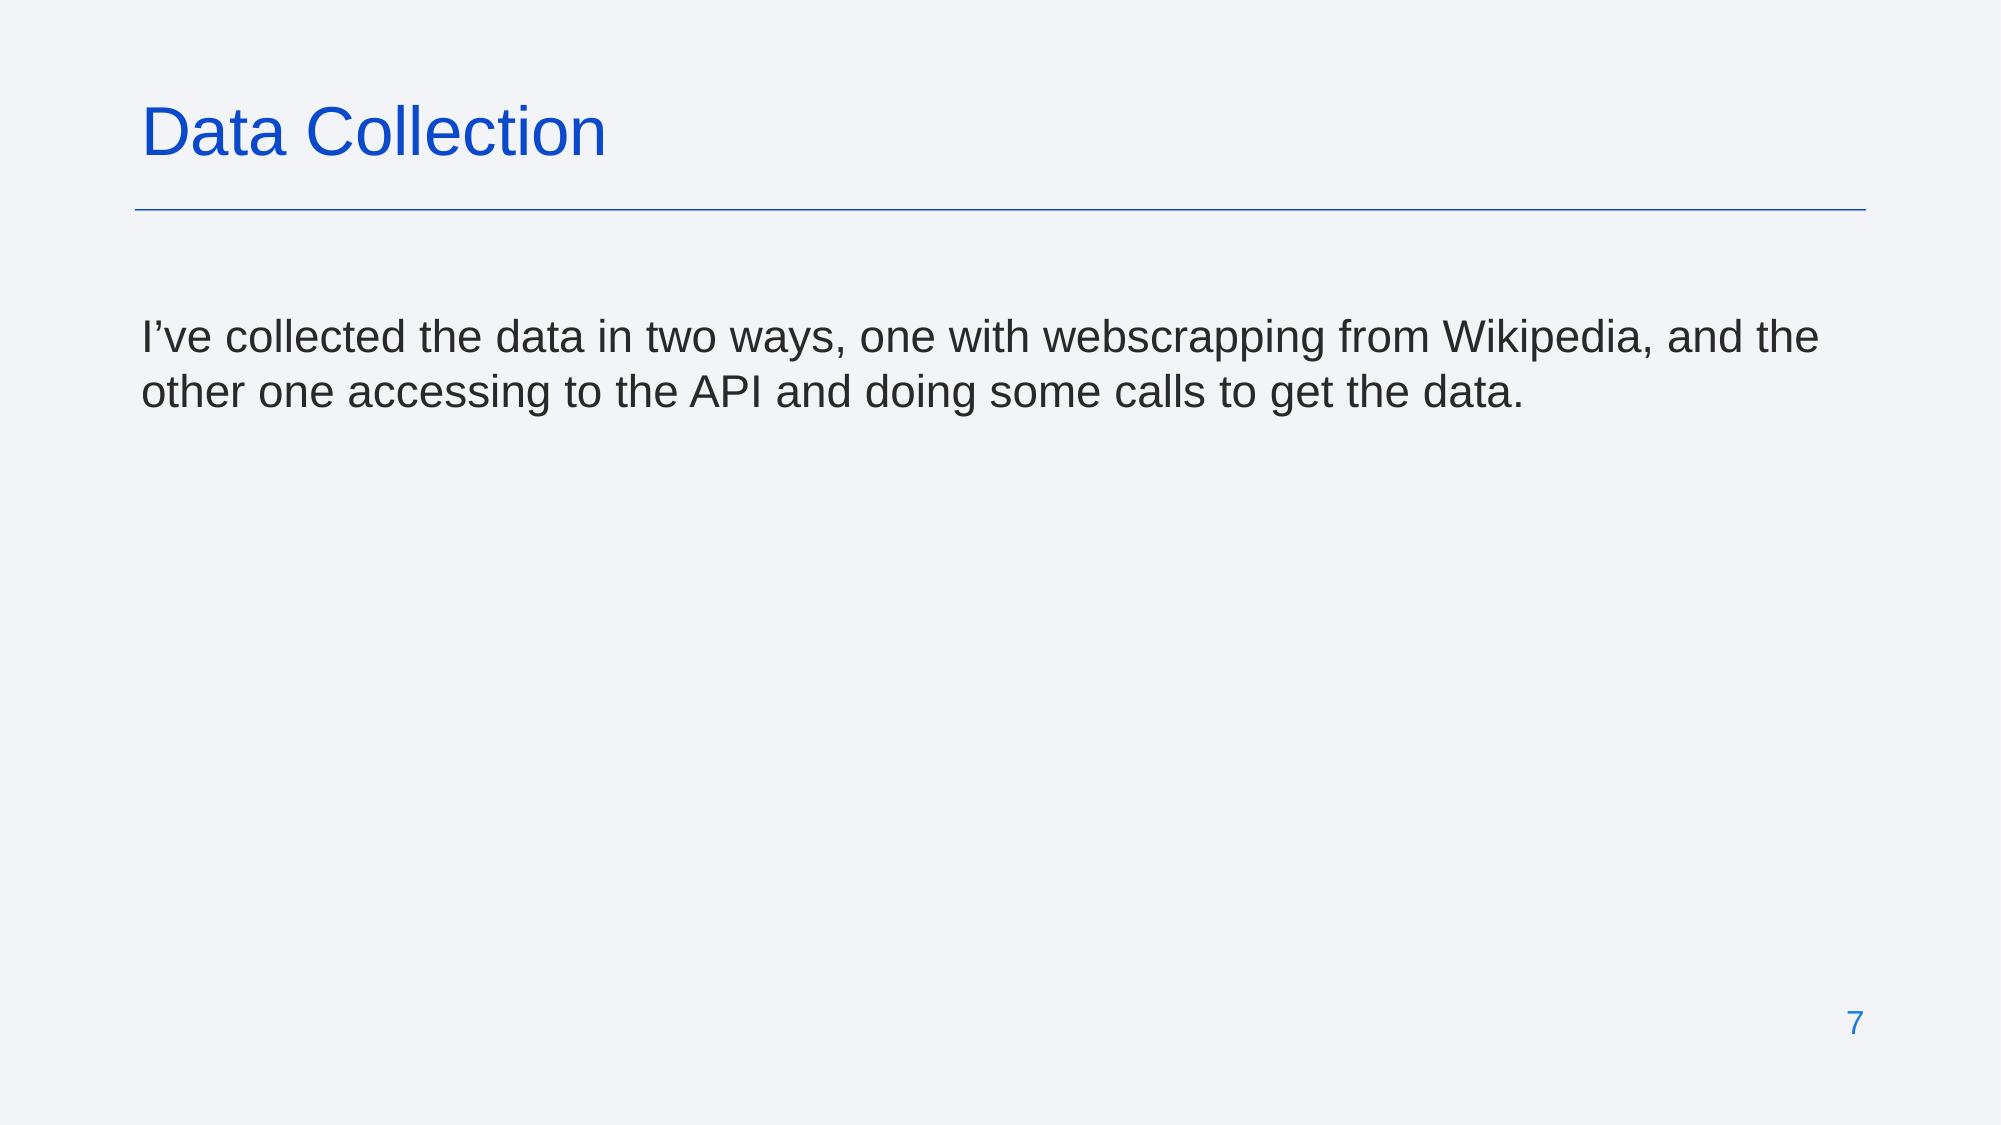

Data Collection
I’ve collected the data in two ways, one with webscrapping from Wikipedia, and the other one accessing to the API and doing some calls to get the data.

7